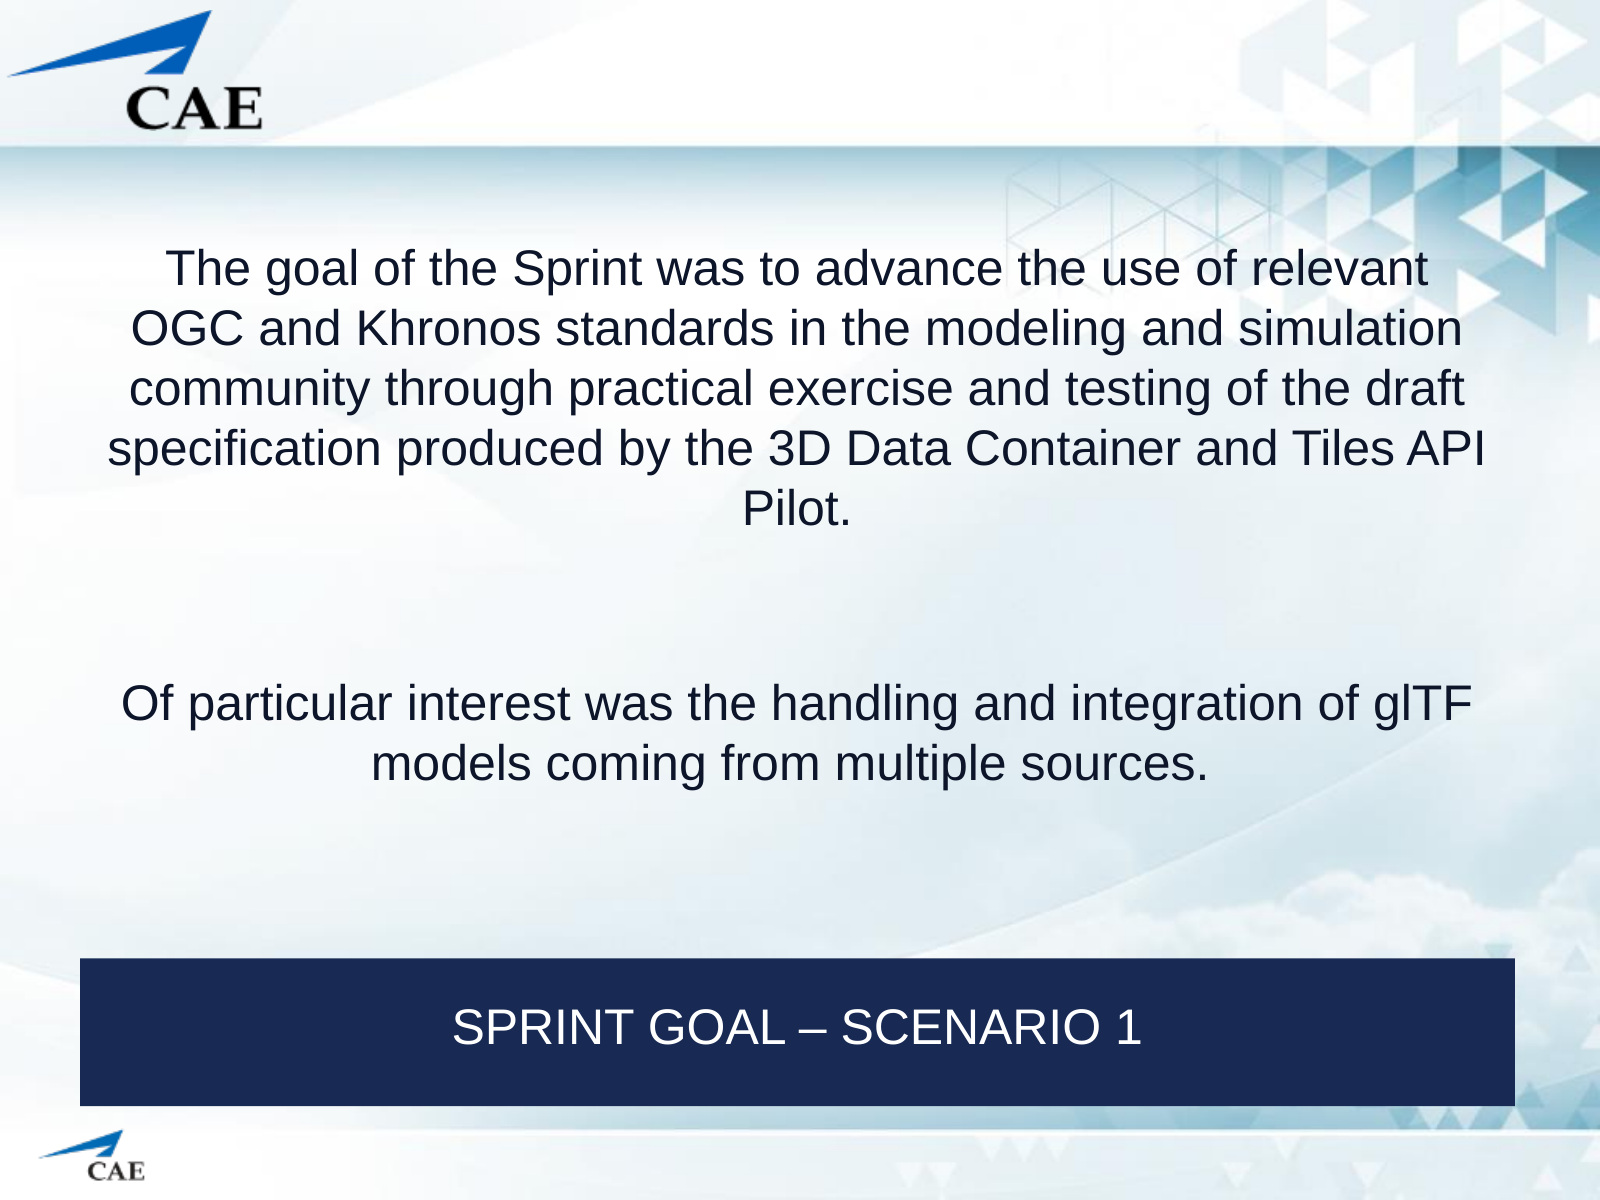

The goal of the Sprint was to advance the use of relevant OGC and Khronos standards in the modeling and simulation community through practical exercise and testing of the draft specification produced by the 3D Data Container and Tiles API Pilot.

Of particular interest was the handling and integration of glTF models coming from multiple sources.
SPRINT GOAL – SCENARIO 1